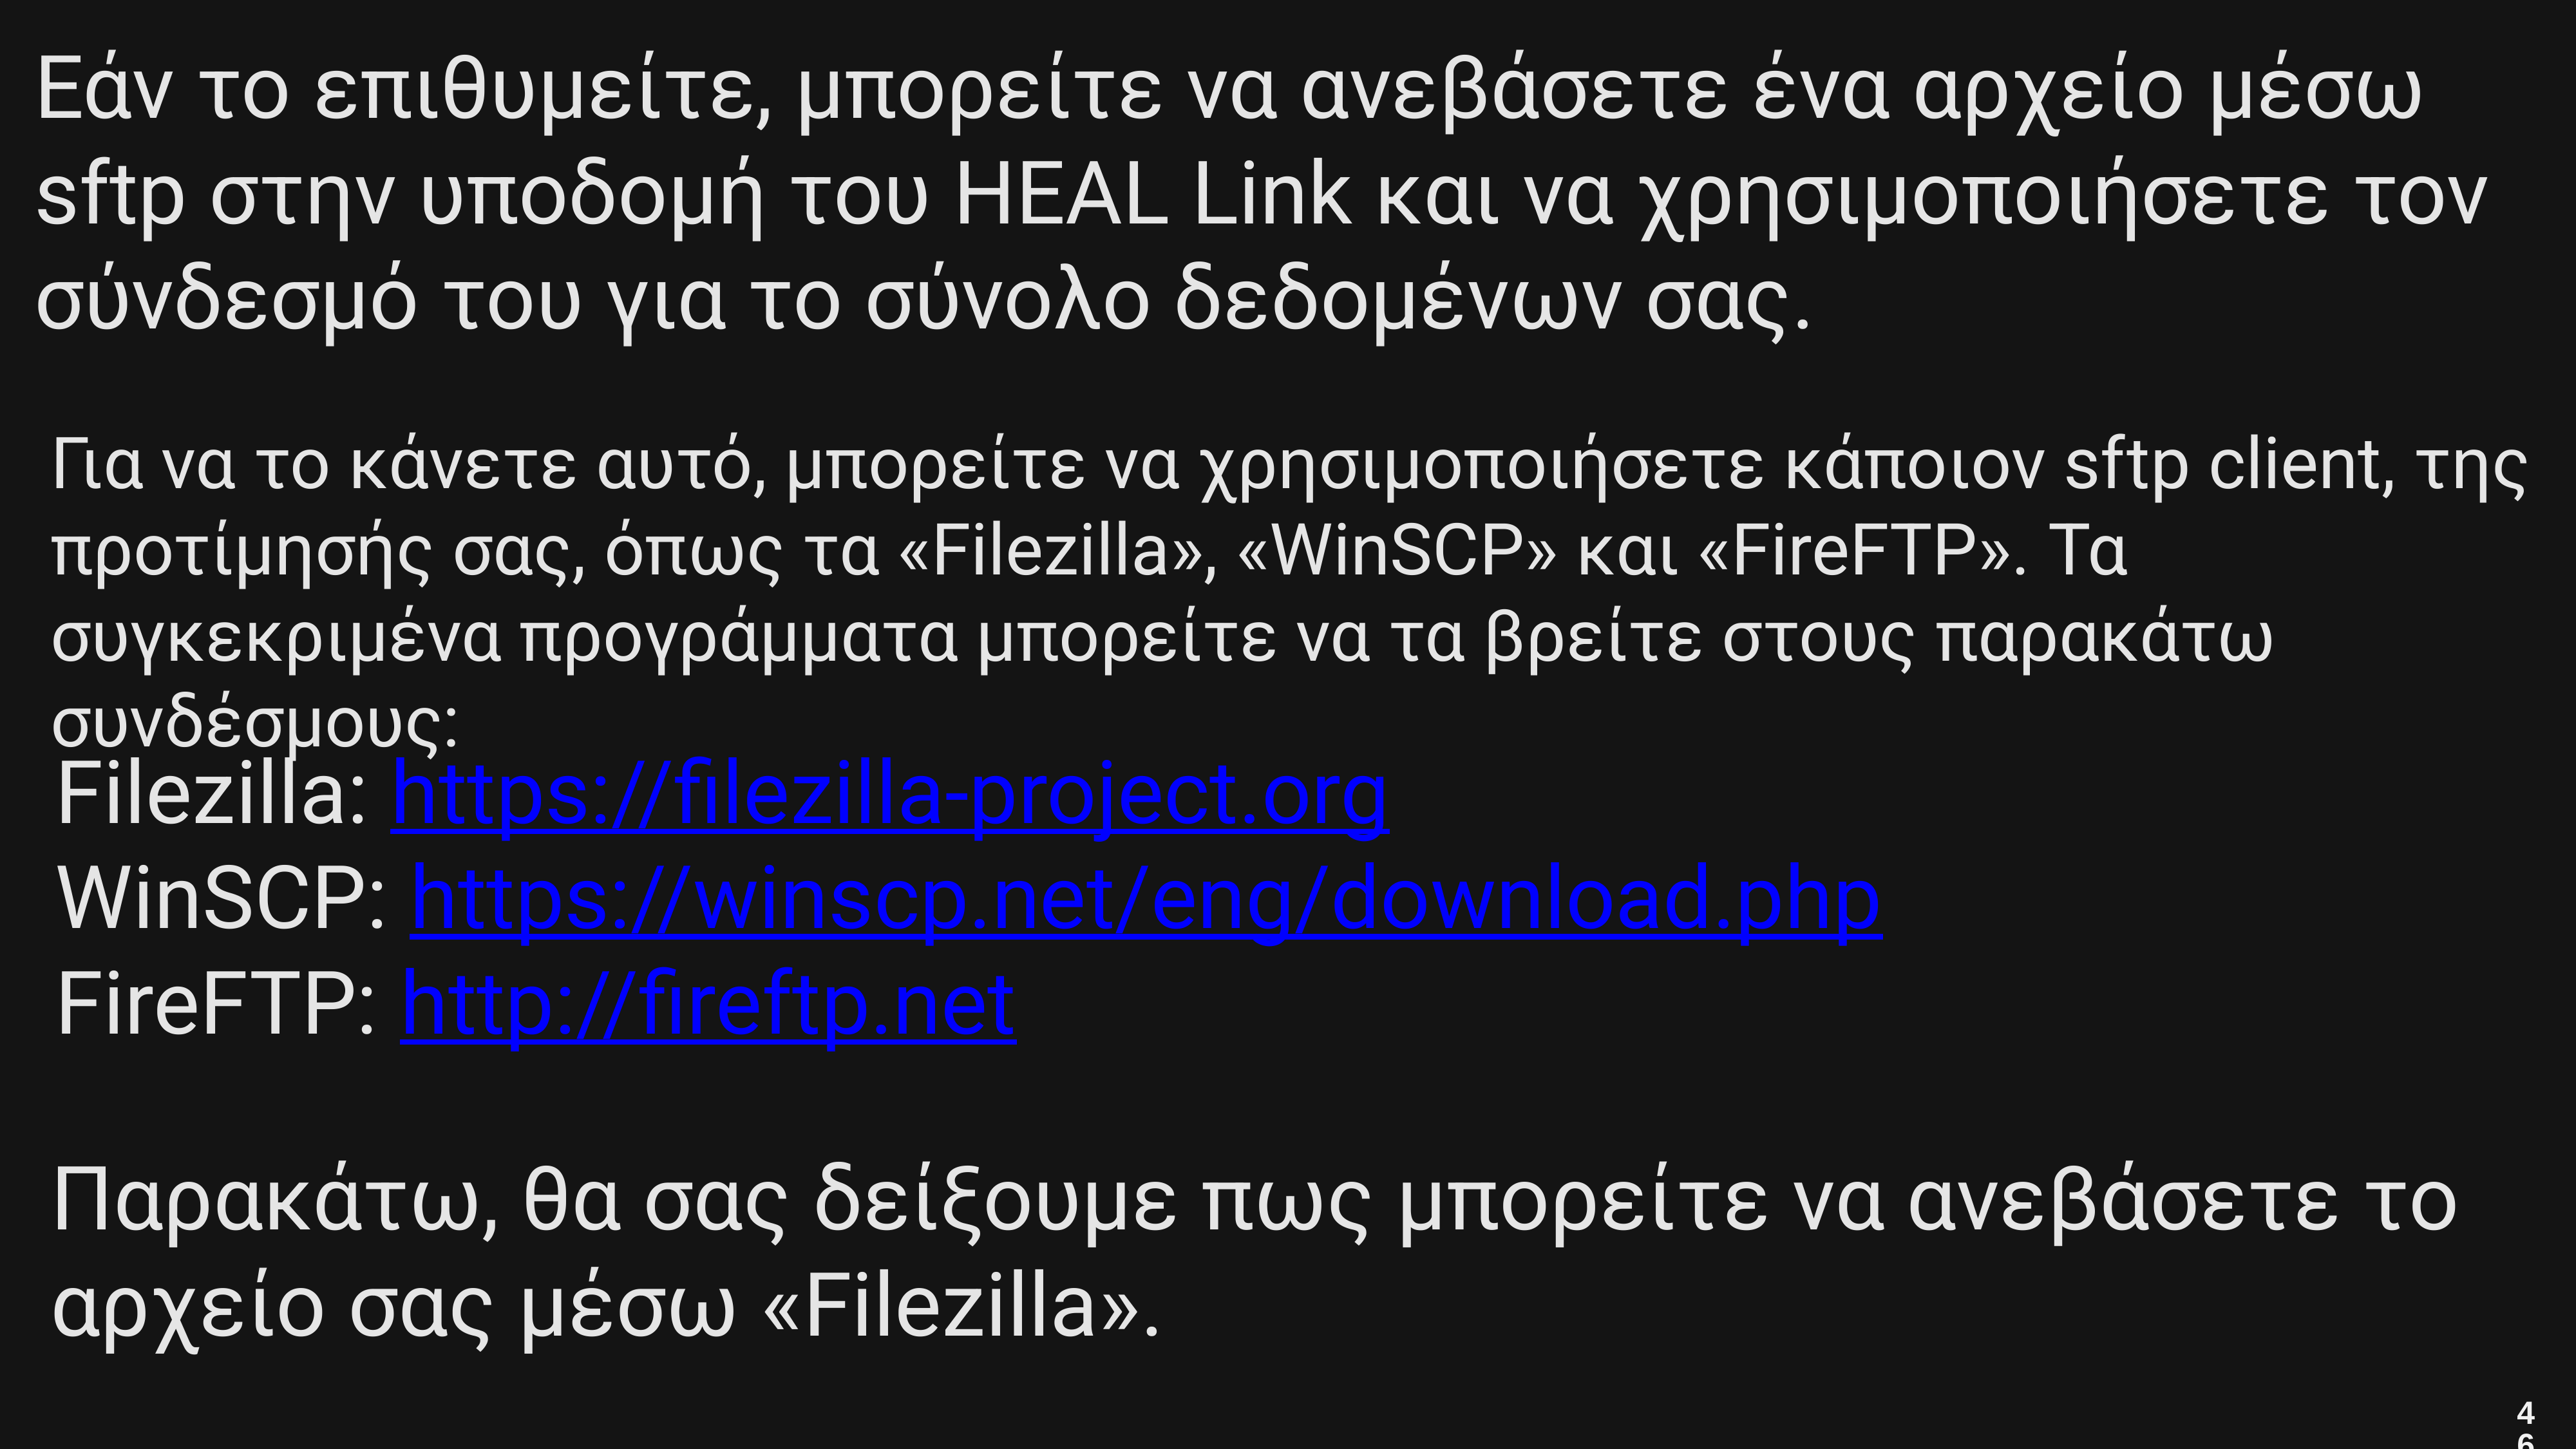

# Εάν το επιθυμείτε, μπορείτε να ανεβάσετε ένα αρχείο μέσω sftp στην υποδομή του HEAL Link και να χρησιμοποιήσετε τον σύνδεσμό του για το σύνολο δεδομένων σας.
Για να το κάνετε αυτό, μπορείτε να χρησιμοποιήσετε κάποιον sftp client, της προτίμησής σας, όπως τα «Filezilla», «WinSCP» και «FireFTP». Τα συγκεκριμένα προγράμματα μπορείτε να τα βρείτε στους παρακάτω συνδέσμους:

Filezilla: https://filezilla-project.org
WinSCP: https://winscp.net/eng/download.php
FireFTP: http://fireftp.net
Παρακάτω, θα σας δείξουμε πως μπορείτε να ανεβάσετε το αρχείο σας μέσω «Filezilla».
46